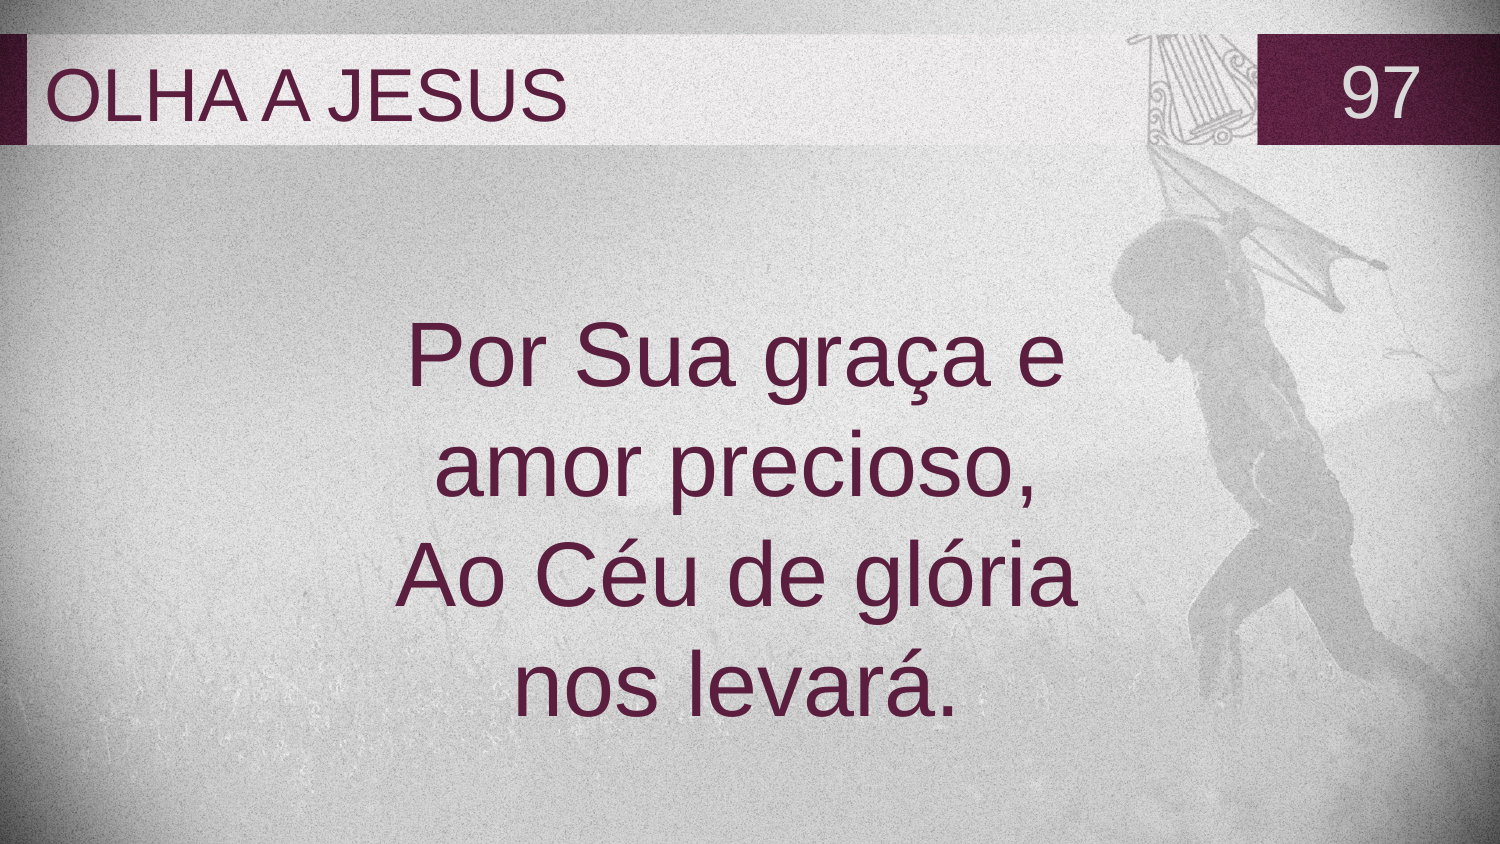

# OLHA A JESUS
97
Por Sua graça e
amor precioso,
Ao Céu de glória
nos levará.